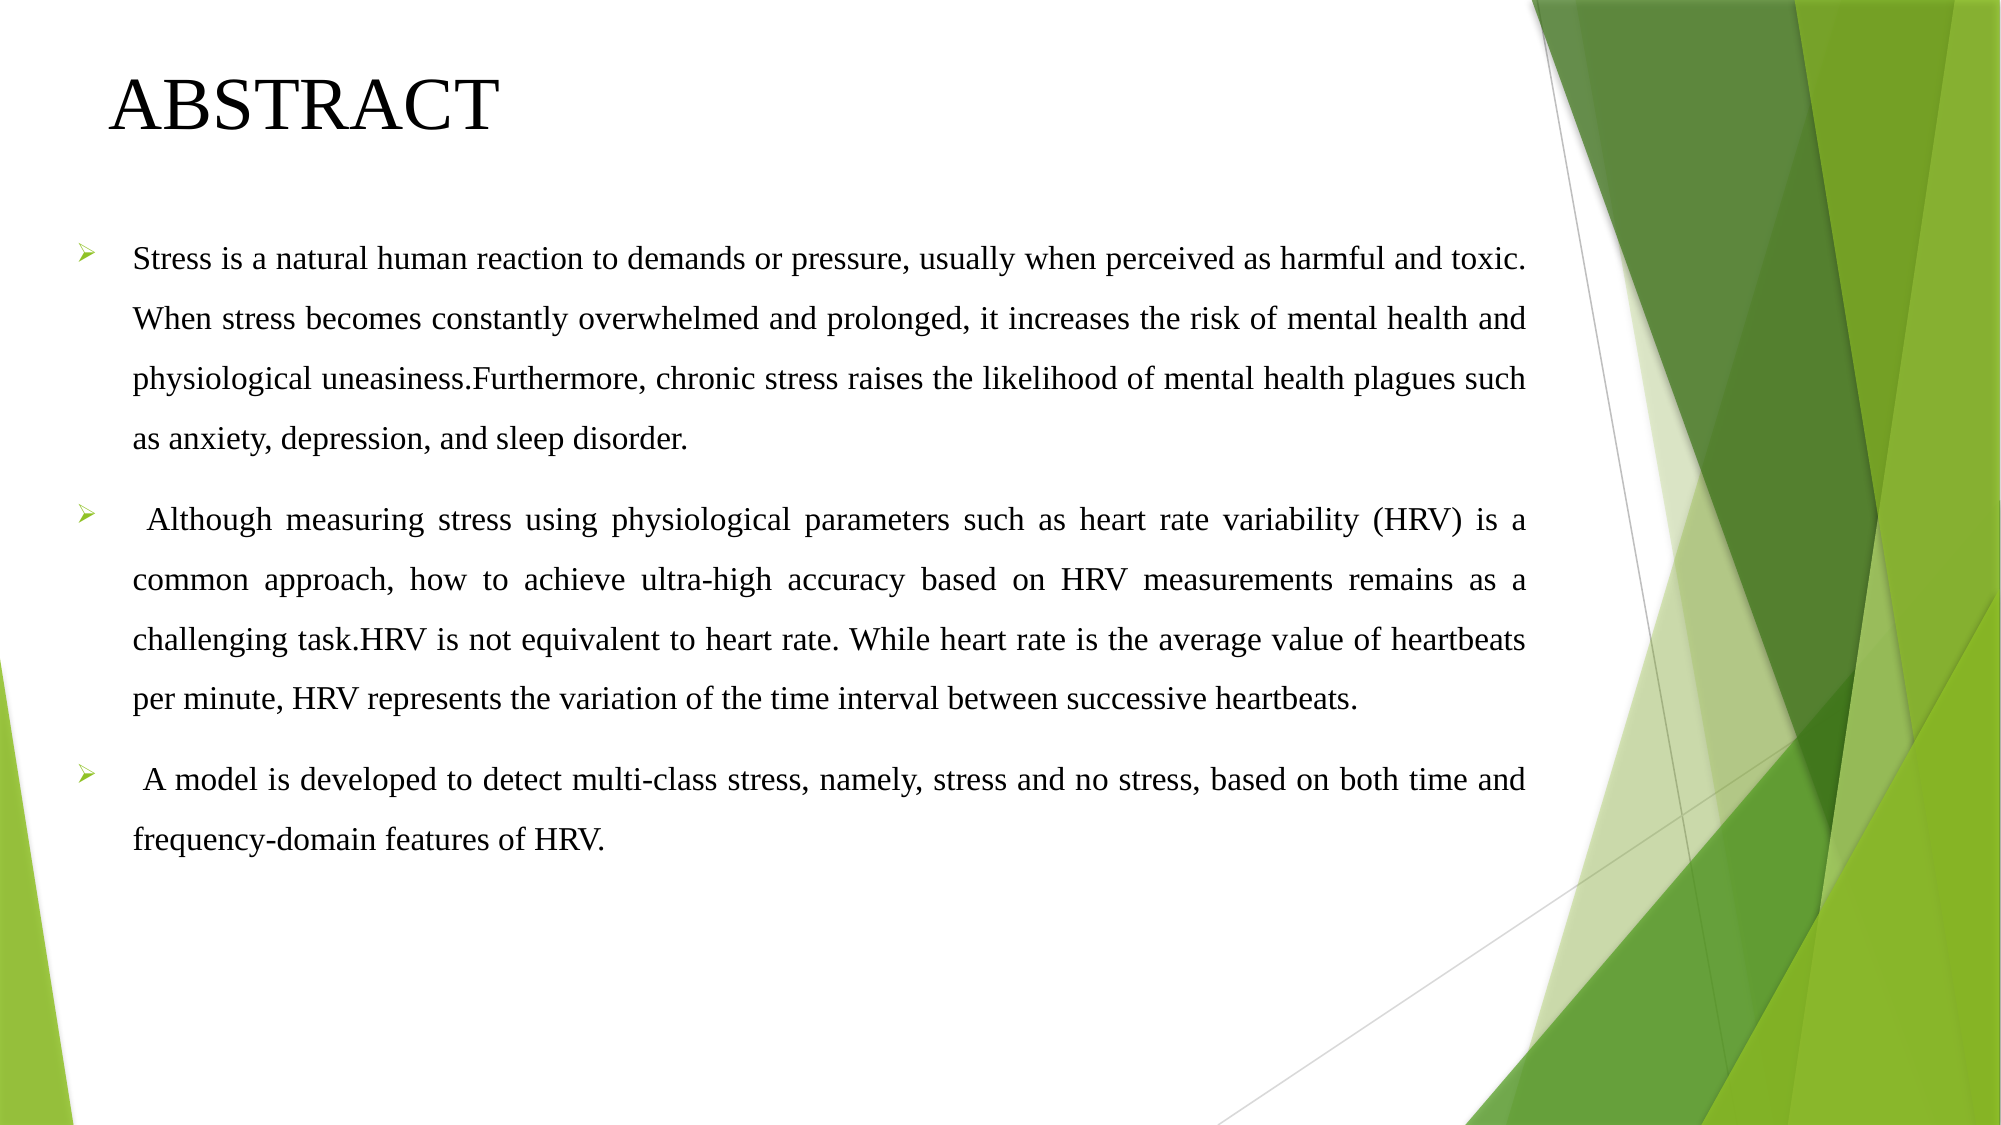

# ABSTRACT
Stress is a natural human reaction to demands or pressure, usually when perceived as harmful and toxic. When stress becomes constantly overwhelmed and prolonged, it increases the risk of mental health and physiological uneasiness.Furthermore, chronic stress raises the likelihood of mental health plagues such as anxiety, depression, and sleep disorder.
 Although measuring stress using physiological parameters such as heart rate variability (HRV) is a common approach, how to achieve ultra-high accuracy based on HRV measurements remains as a challenging task.HRV is not equivalent to heart rate. While heart rate is the average value of heartbeats per minute, HRV represents the variation of the time interval between successive heartbeats.
 A model is developed to detect multi-class stress, namely, stress and no stress, based on both time and frequency-domain features of HRV.